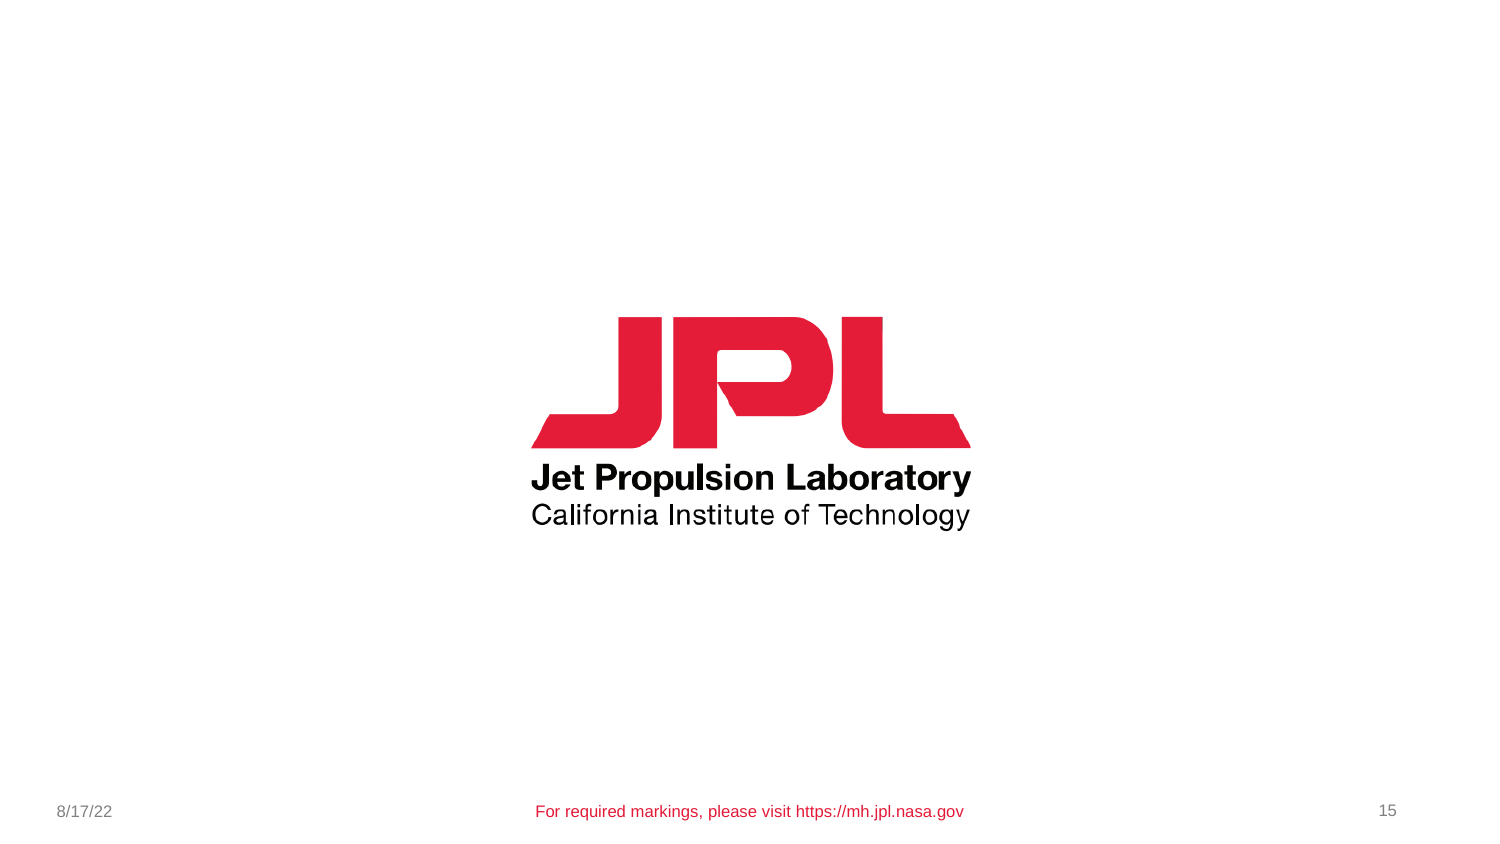

15
8/17/22
For required markings, please visit https://mh.jpl.nasa.gov